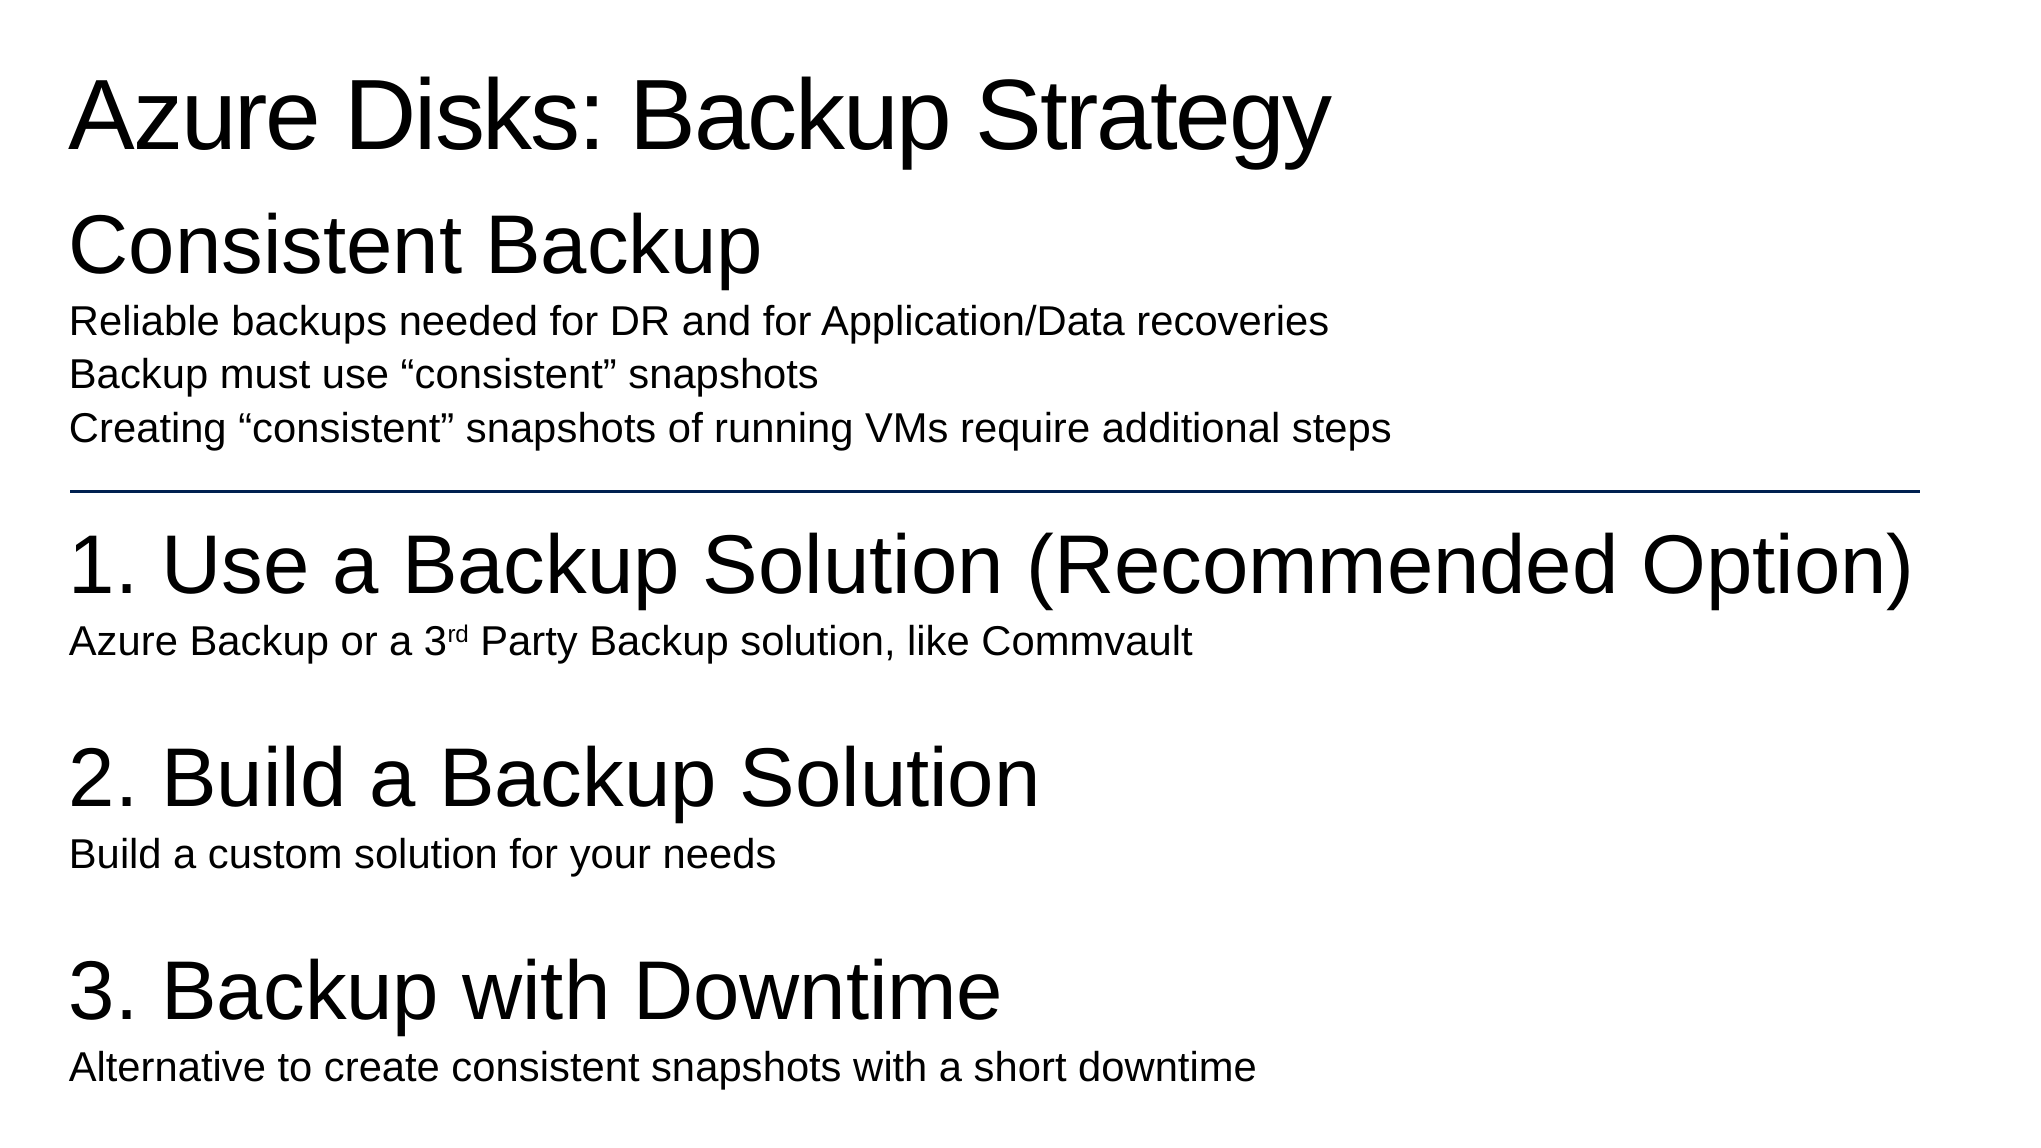

# Azure Disks: Backup Strategy
Consistent Backup
Reliable backups needed for DR and for Application/Data recoveries
Backup must use “consistent” snapshots
Creating “consistent” snapshots of running VMs require additional steps

1. Use a Backup Solution (Recommended Option)
Azure Backup or a 3rd Party Backup solution, like Commvault

2. Build a Backup Solution
Build a custom solution for your needs

3. Backup with Downtime
Alternative to create consistent snapshots with a short downtime